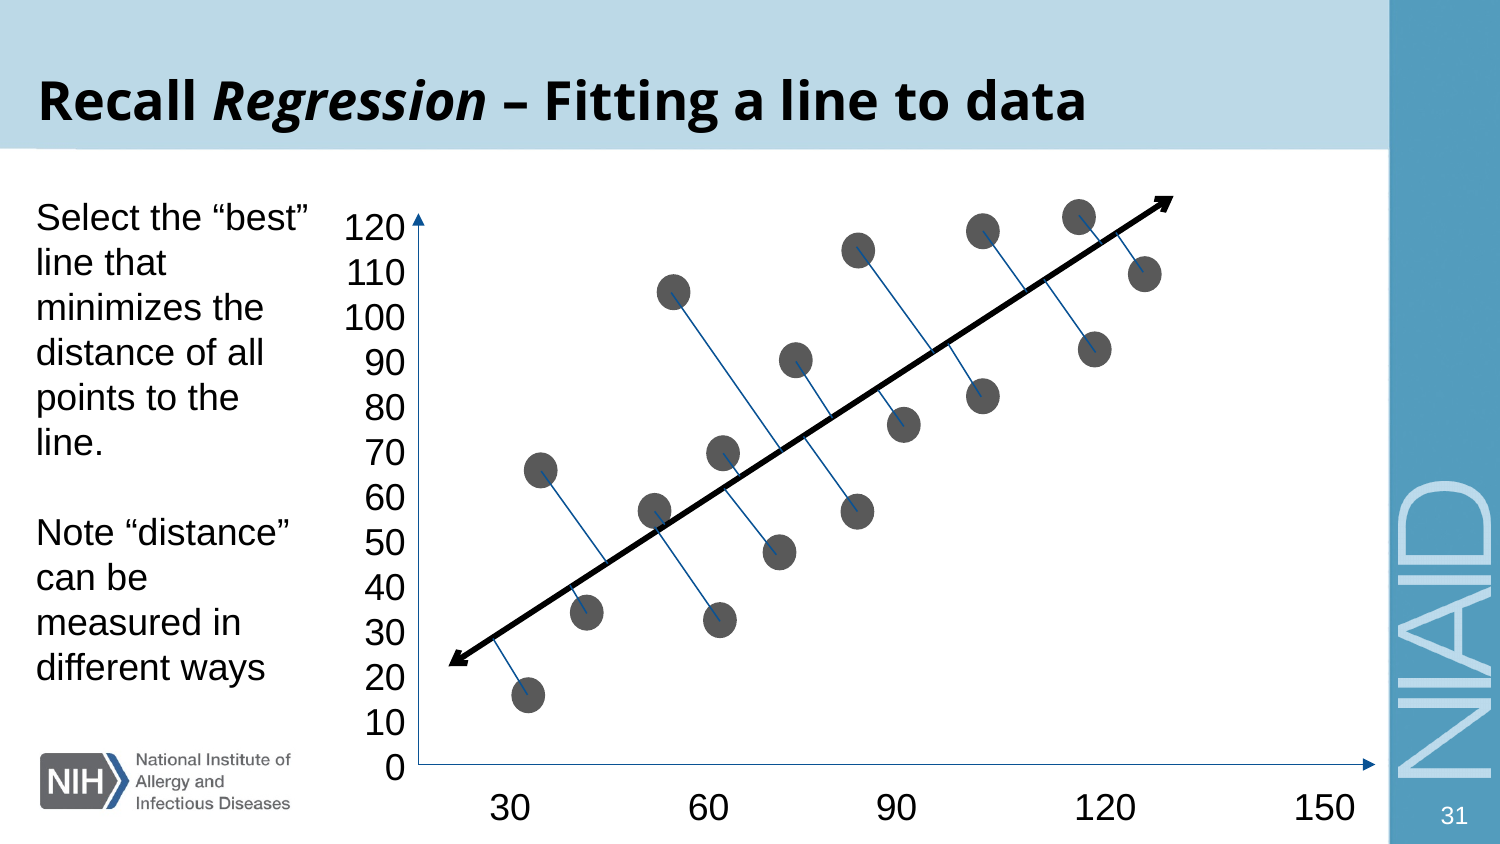

# Recall Regression – Fitting a line to data
Select the “best” line that minimizes the distance of all points to the line.

Note “distance” can be measured in different ways
120
110
100
90
80
70
60
50
40
30
20
10
0

     30               60              90               120               150
31